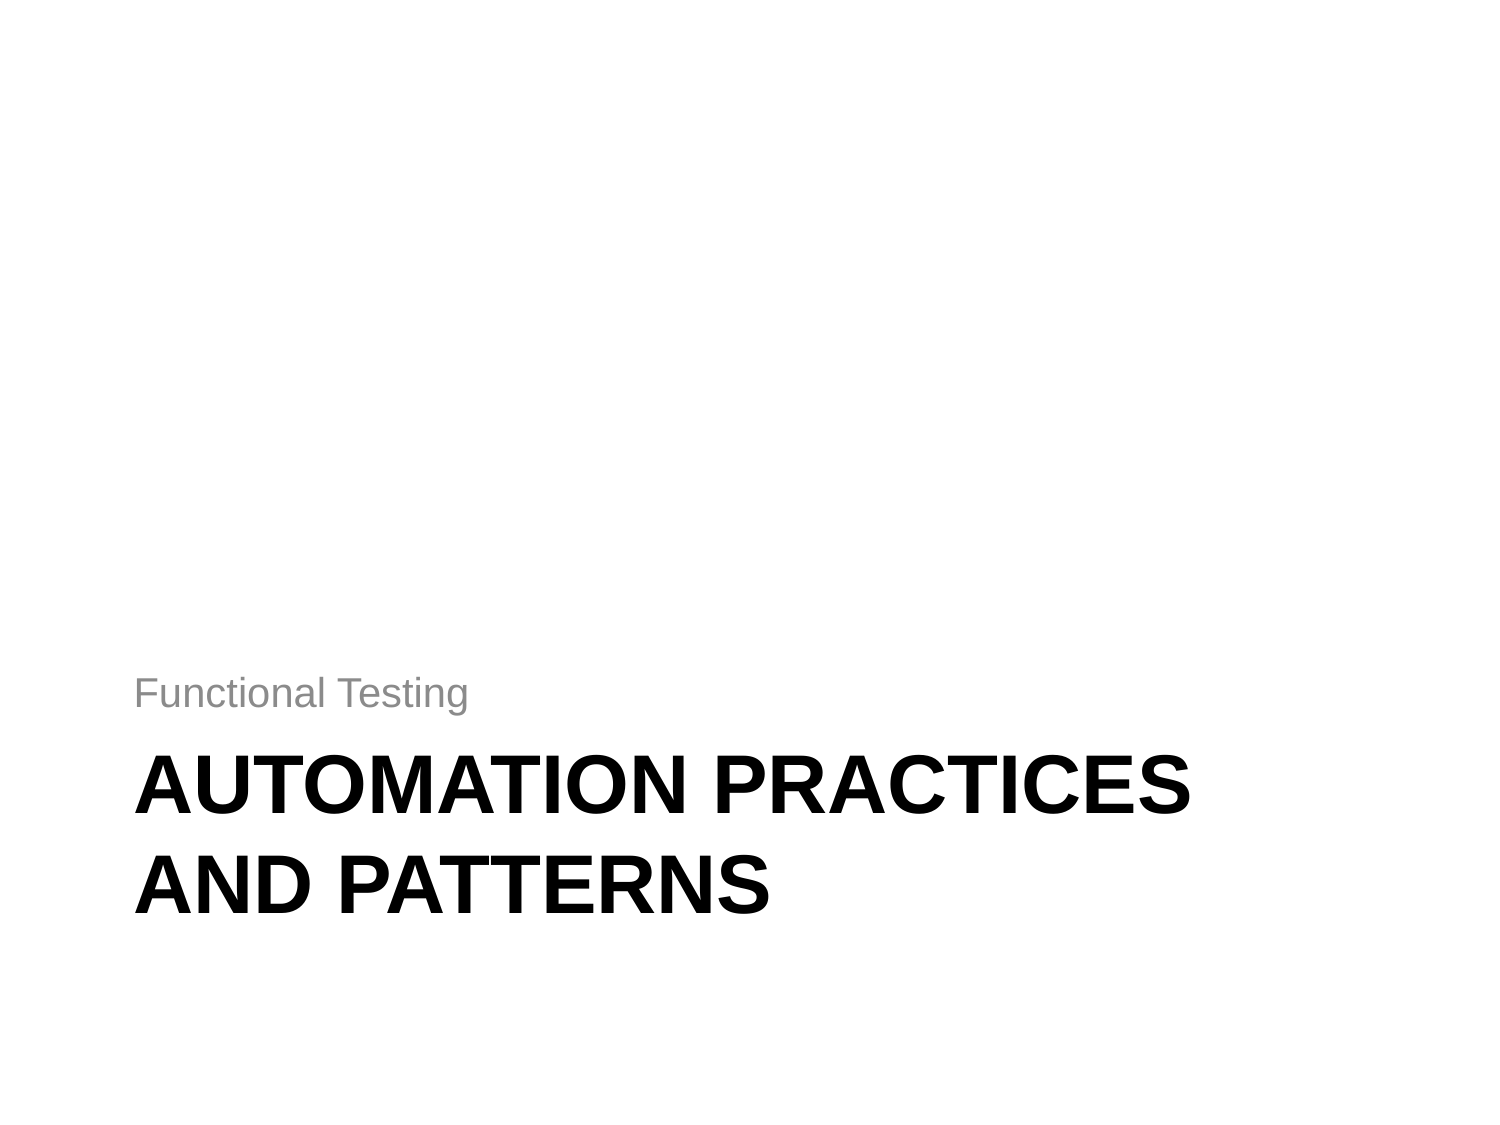

Functional Testing
# Automation Practices and Patterns